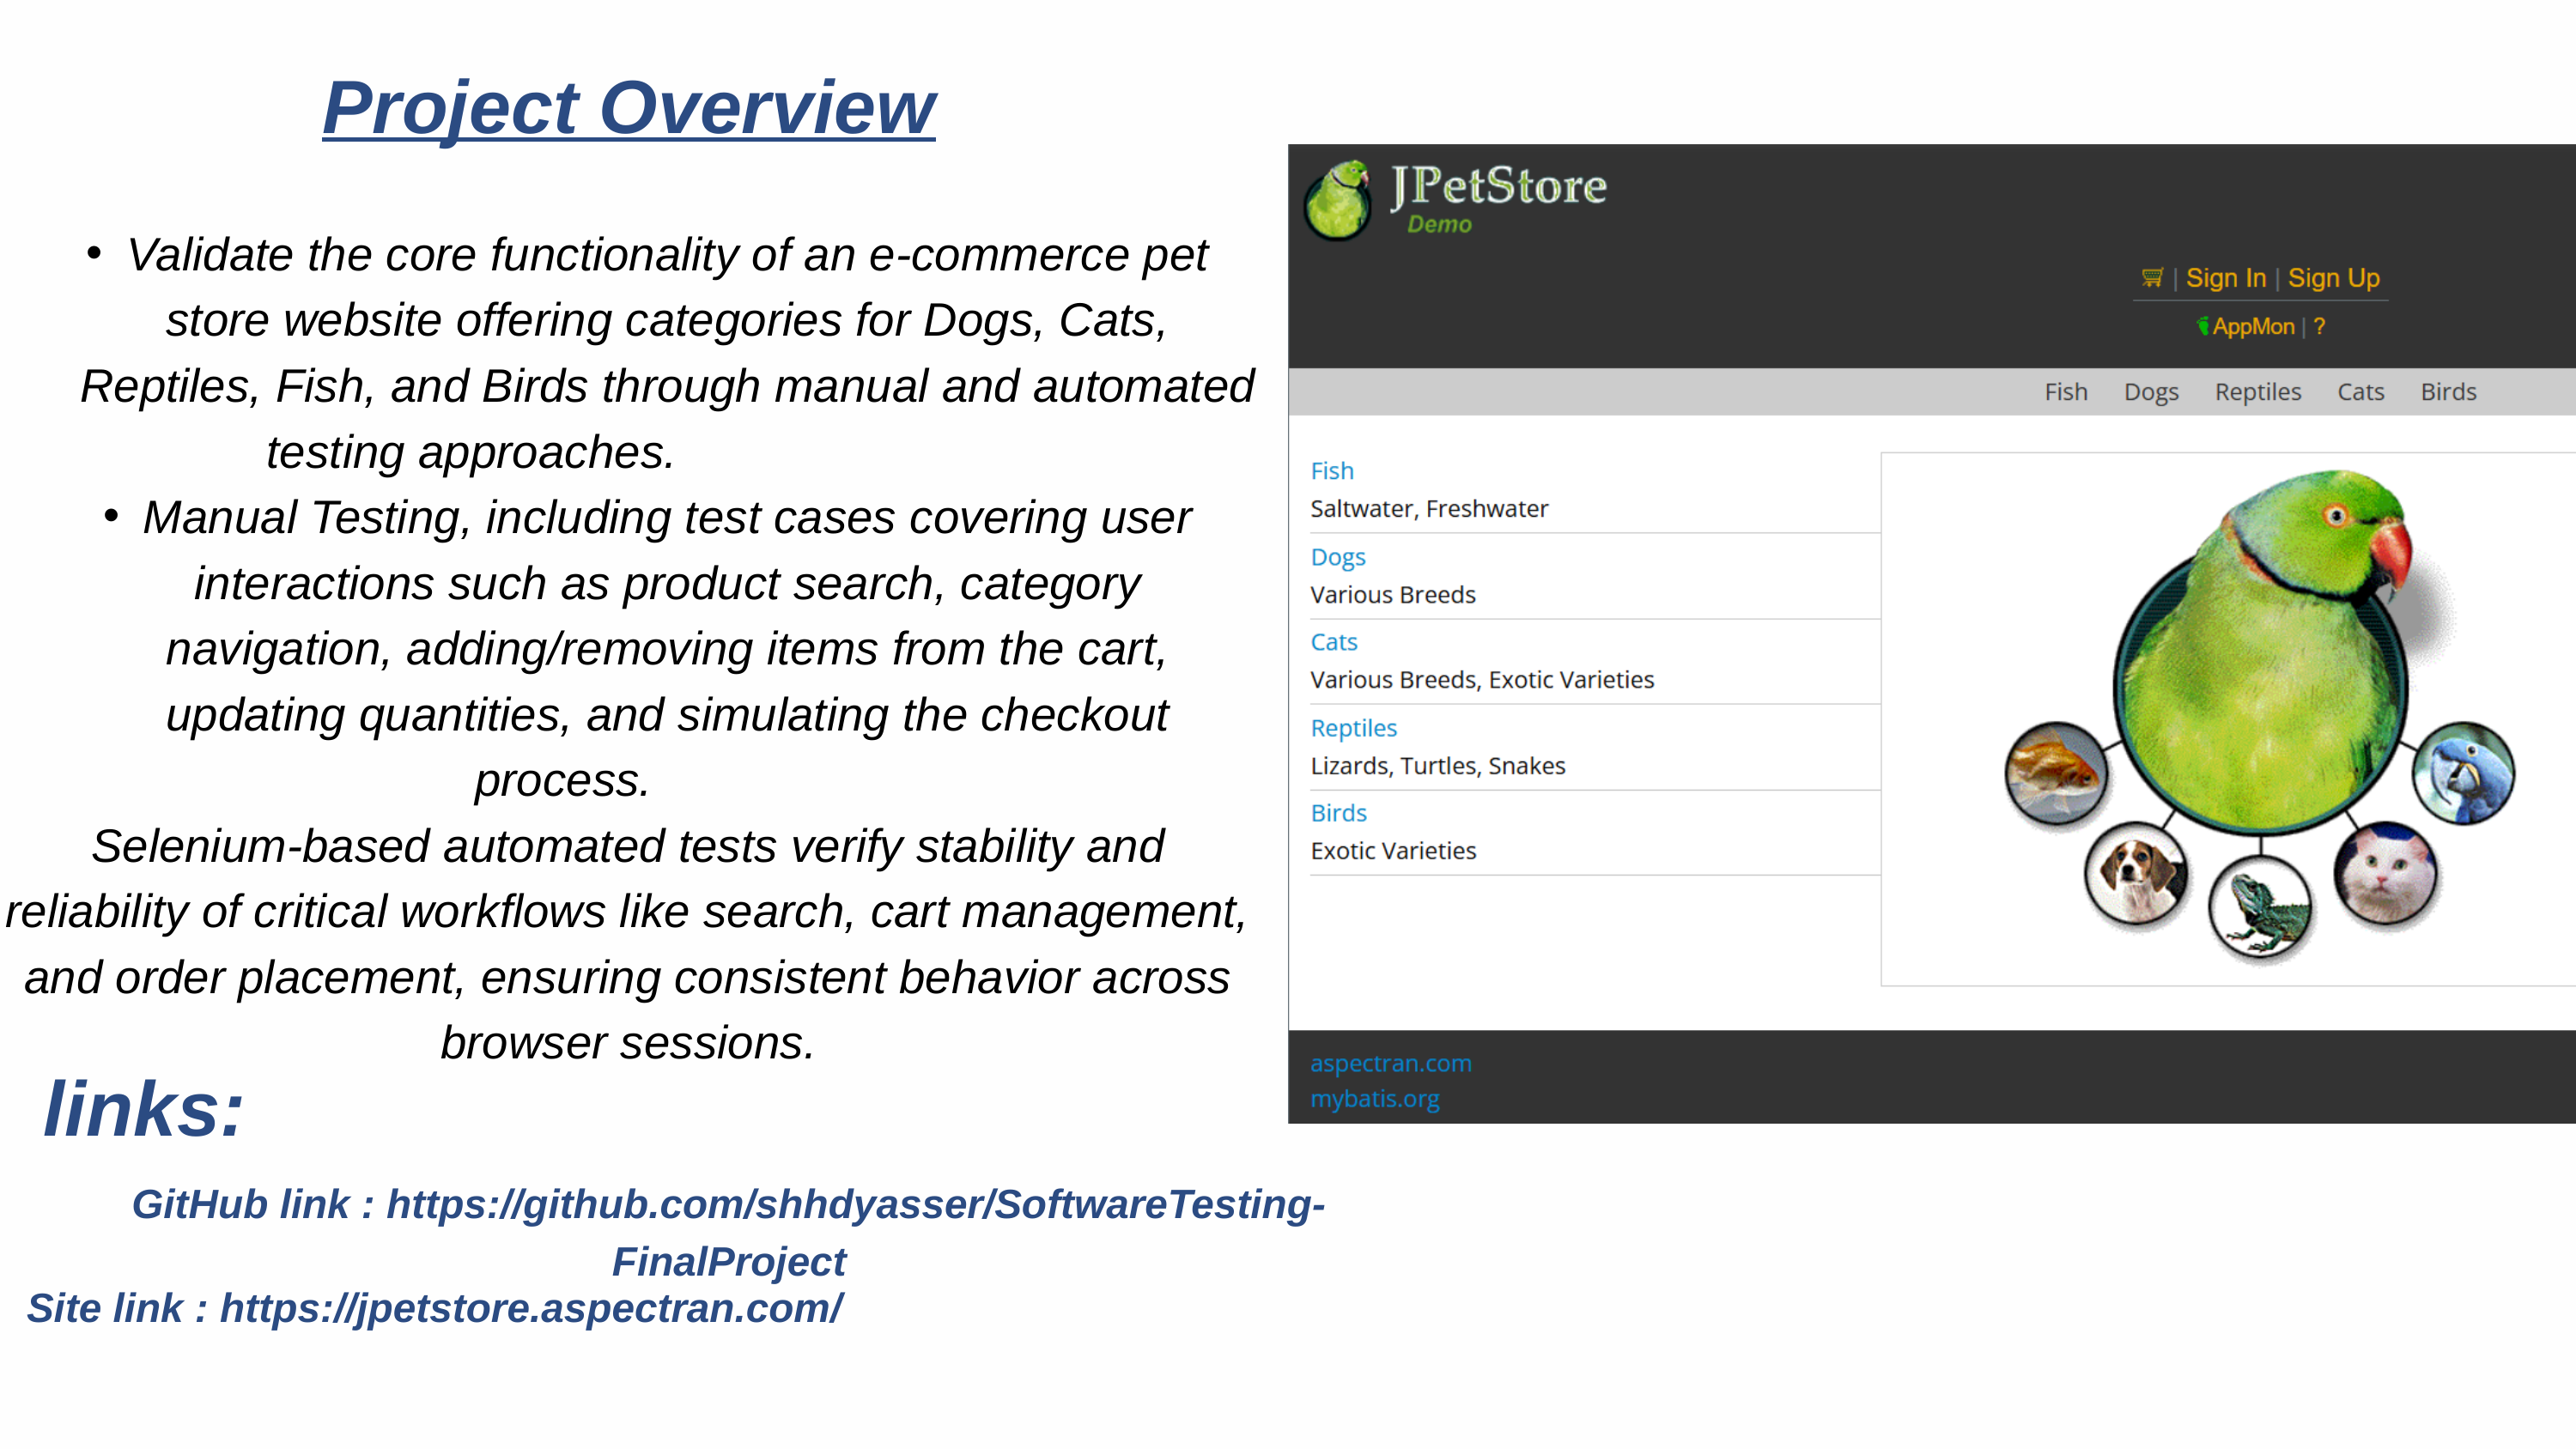

Project Overview

Validate the core functionality of an e-commerce pet store website offering categories for Dogs, Cats, Reptiles, Fish, and Birds through manual and automated testing approaches.
Manual Testing, including test cases covering user interactions such as product search, category navigation, adding/removing items from the cart, updating quantities, and simulating the checkout process.
Selenium-based automated tests verify stability and reliability of critical workflows like search, cart management, and order placement, ensuring consistent behavior across browser sessions.

links:
GitHub link : https://github.com/shhdyasser/SoftwareTesting-FinalProject
Site link : https://jpetstore.aspectran.com/